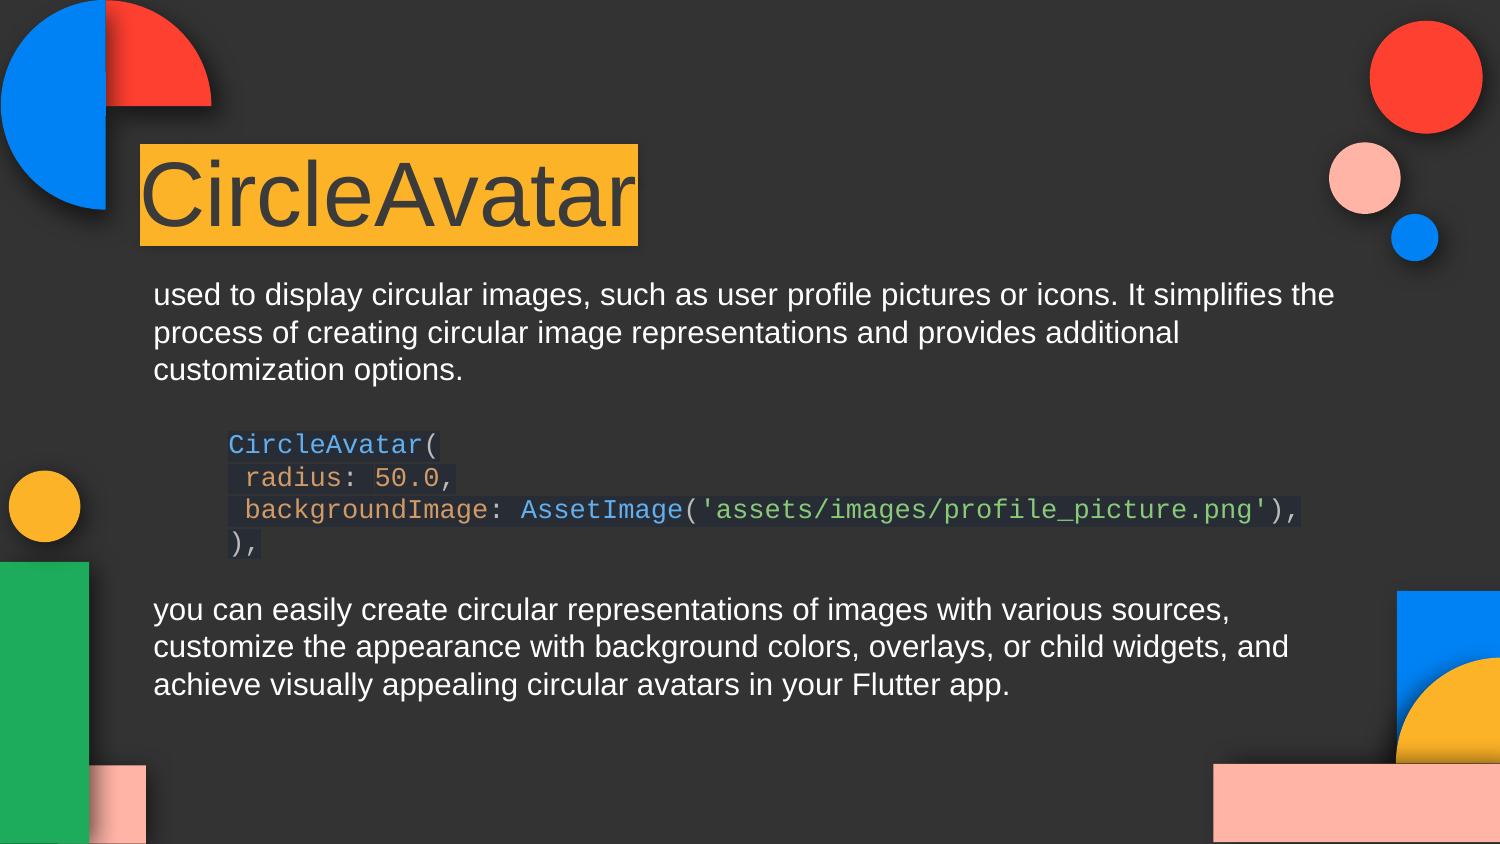

# CircleAvatar
used to display circular images, such as user profile pictures or icons. It simplifies the process of creating circular image representations and provides additional customization options.

CircleAvatar(
 radius: 50.0,
 backgroundImage: AssetImage('assets/images/profile_picture.png'),
),

you can easily create circular representations of images with various sources, customize the appearance with background colors, overlays, or child widgets, and achieve visually appealing circular avatars in your Flutter app.